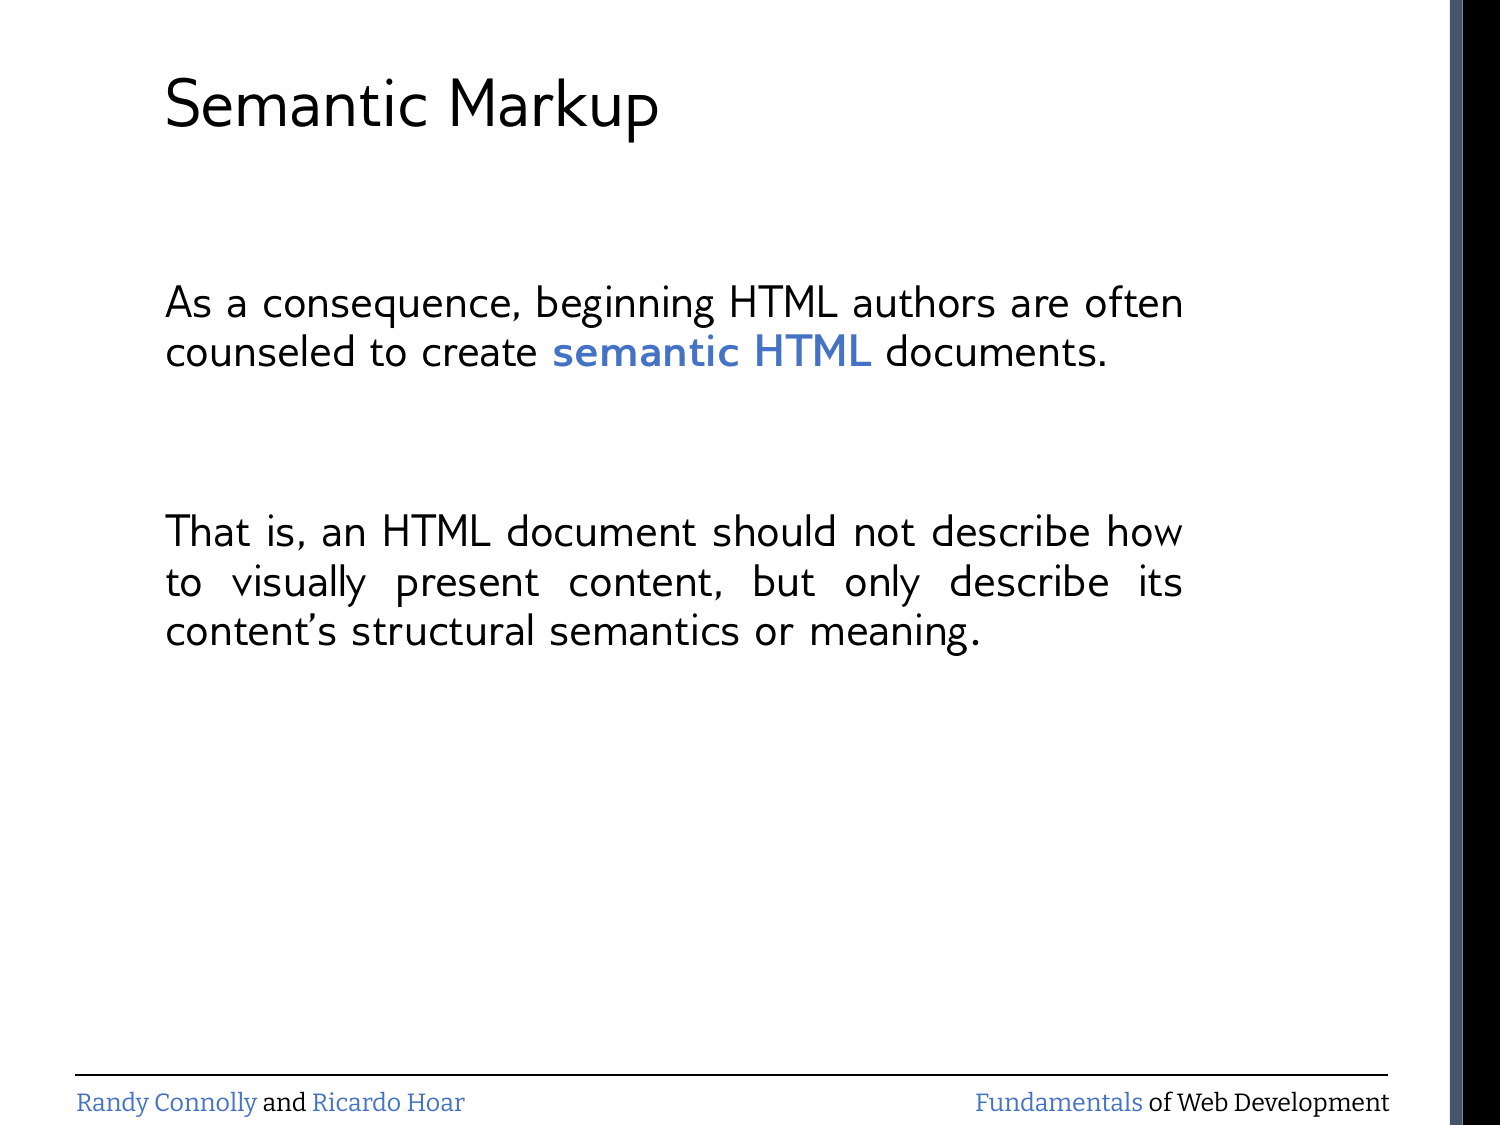

# Semantic Markup

As a consequence, beginning HTML authors are often counseled to create semantic HTML documents.

That is, an HTML document should not describe how to visually present content, but only describe its content’s structural semantics or meaning.